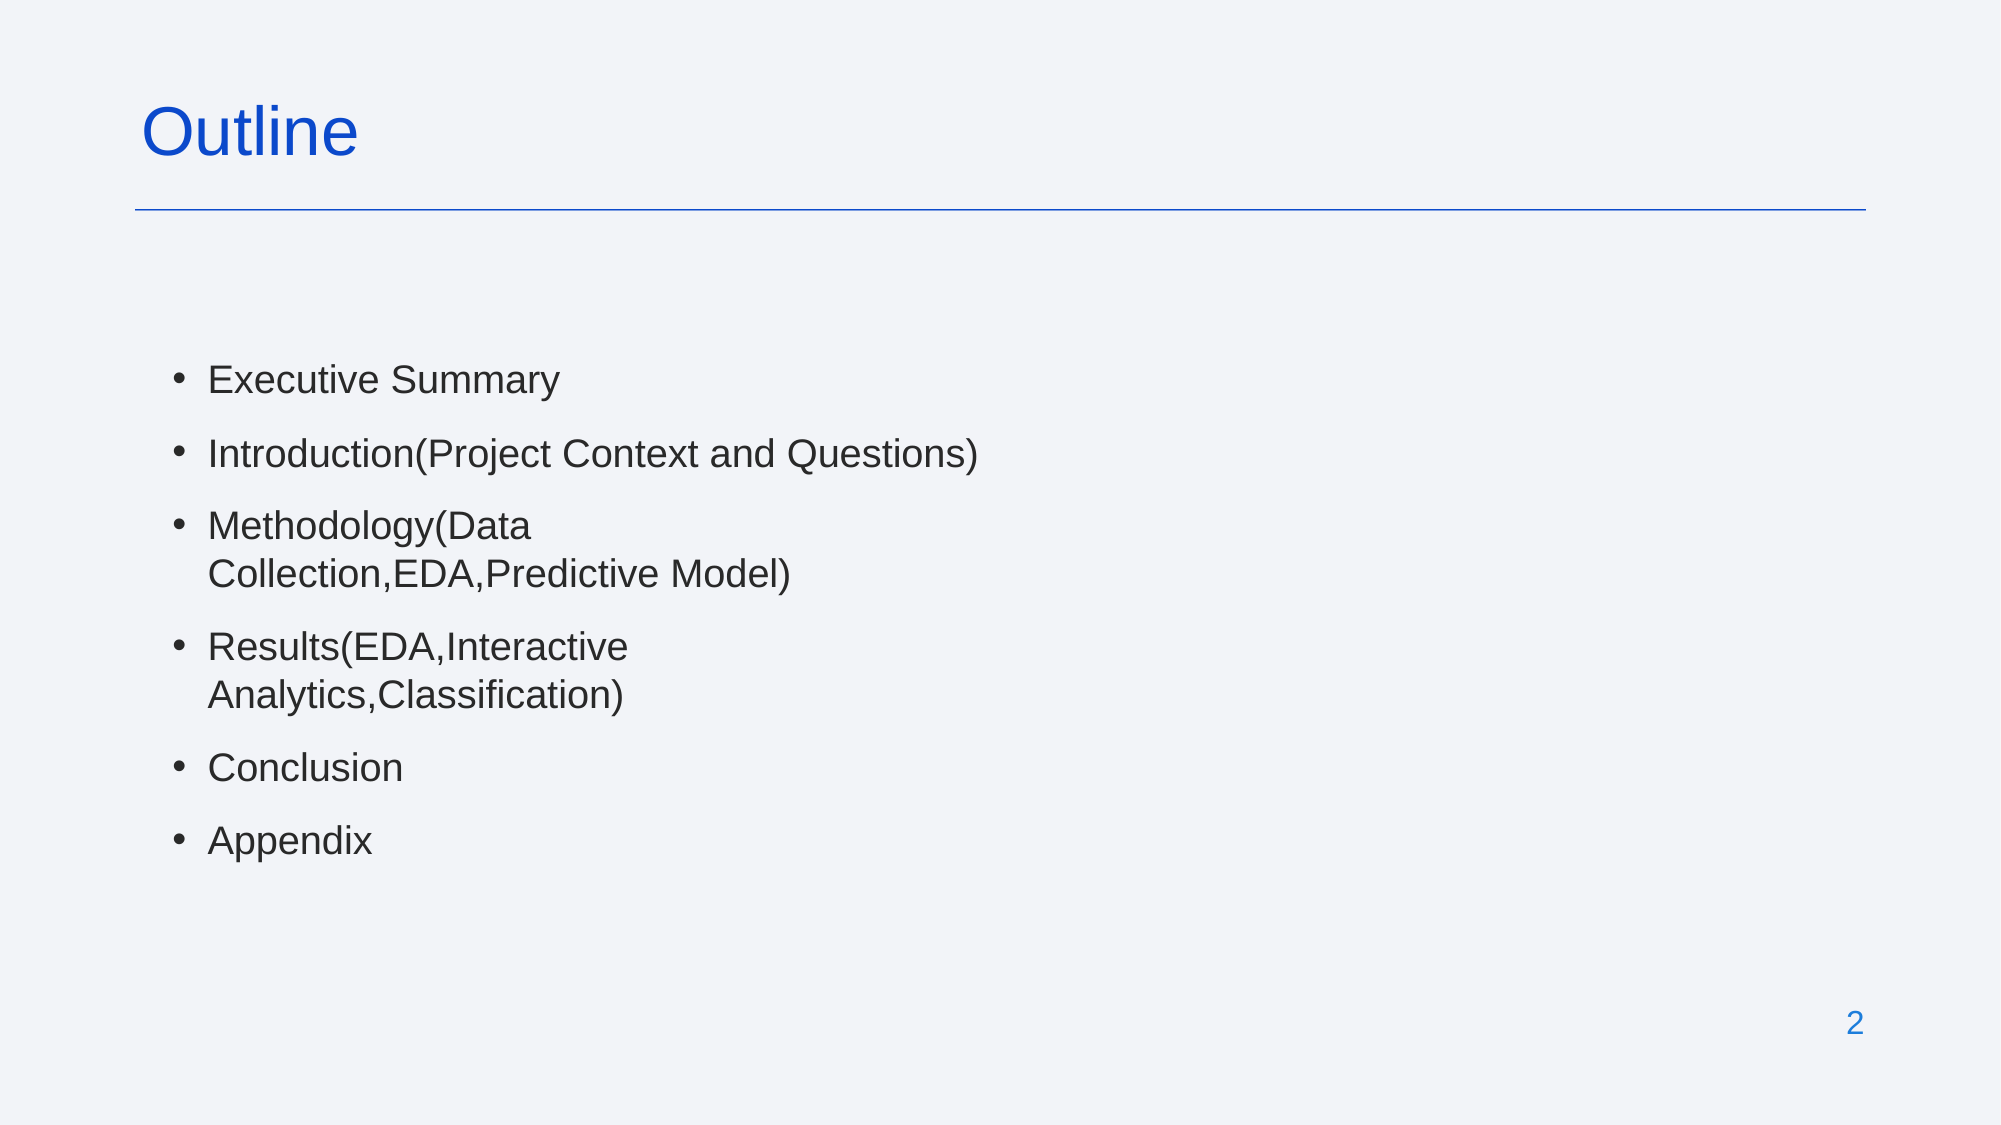

Outline
Executive Summary
Introduction(Project Context and Questions)
Methodology(Data Collection,EDA,Predictive Model)
Results(EDA,Interactive Analytics,Classification)
Conclusion
Appendix
2